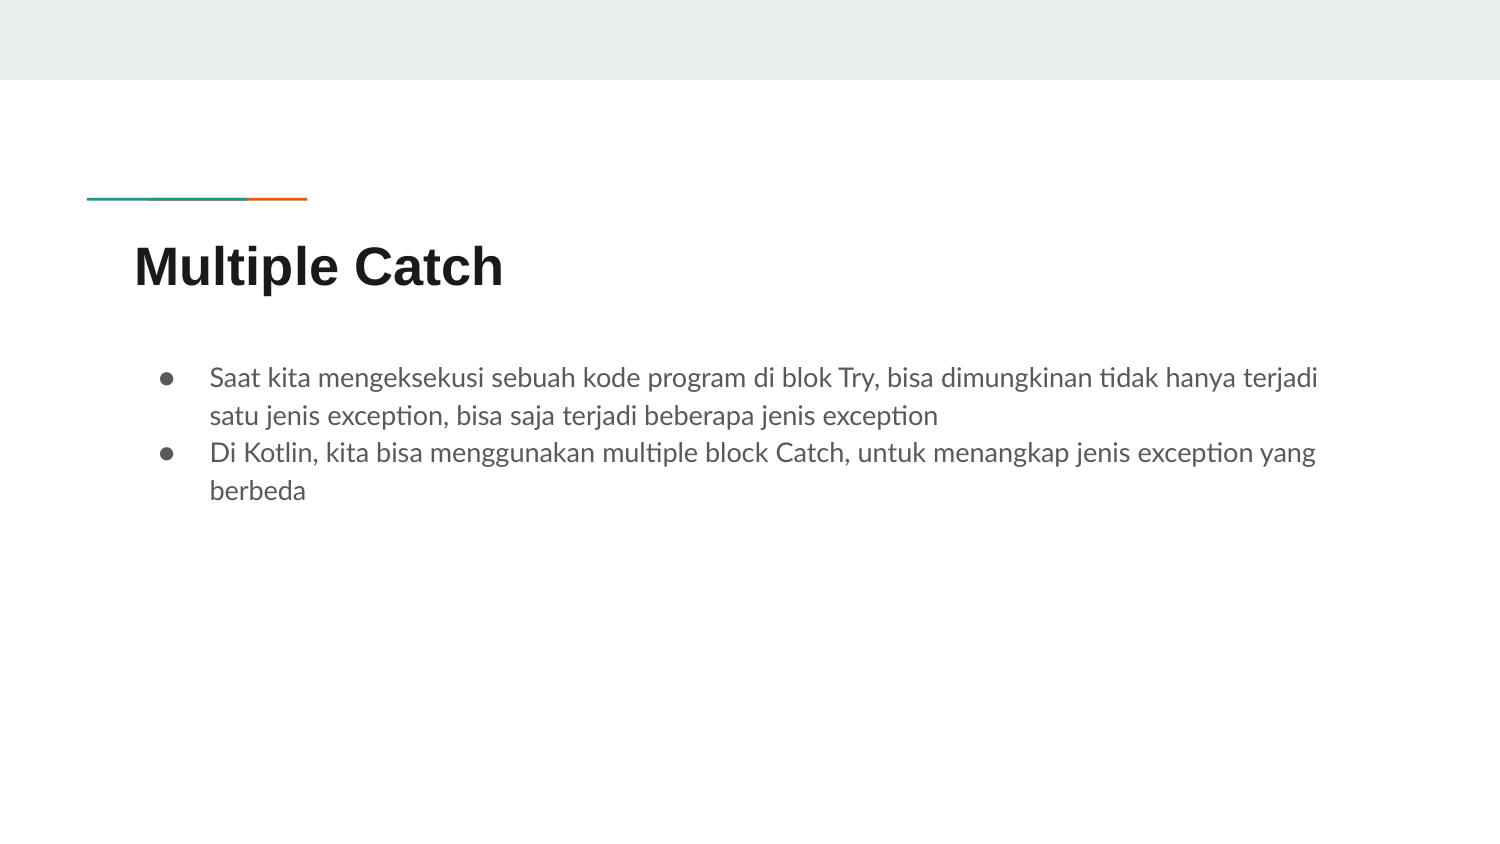

# Multiple Catch
Saat kita mengeksekusi sebuah kode program di blok Try, bisa dimungkinan tidak hanya terjadi satu jenis exception, bisa saja terjadi beberapa jenis exception
Di Kotlin, kita bisa menggunakan multiple block Catch, untuk menangkap jenis exception yang berbeda